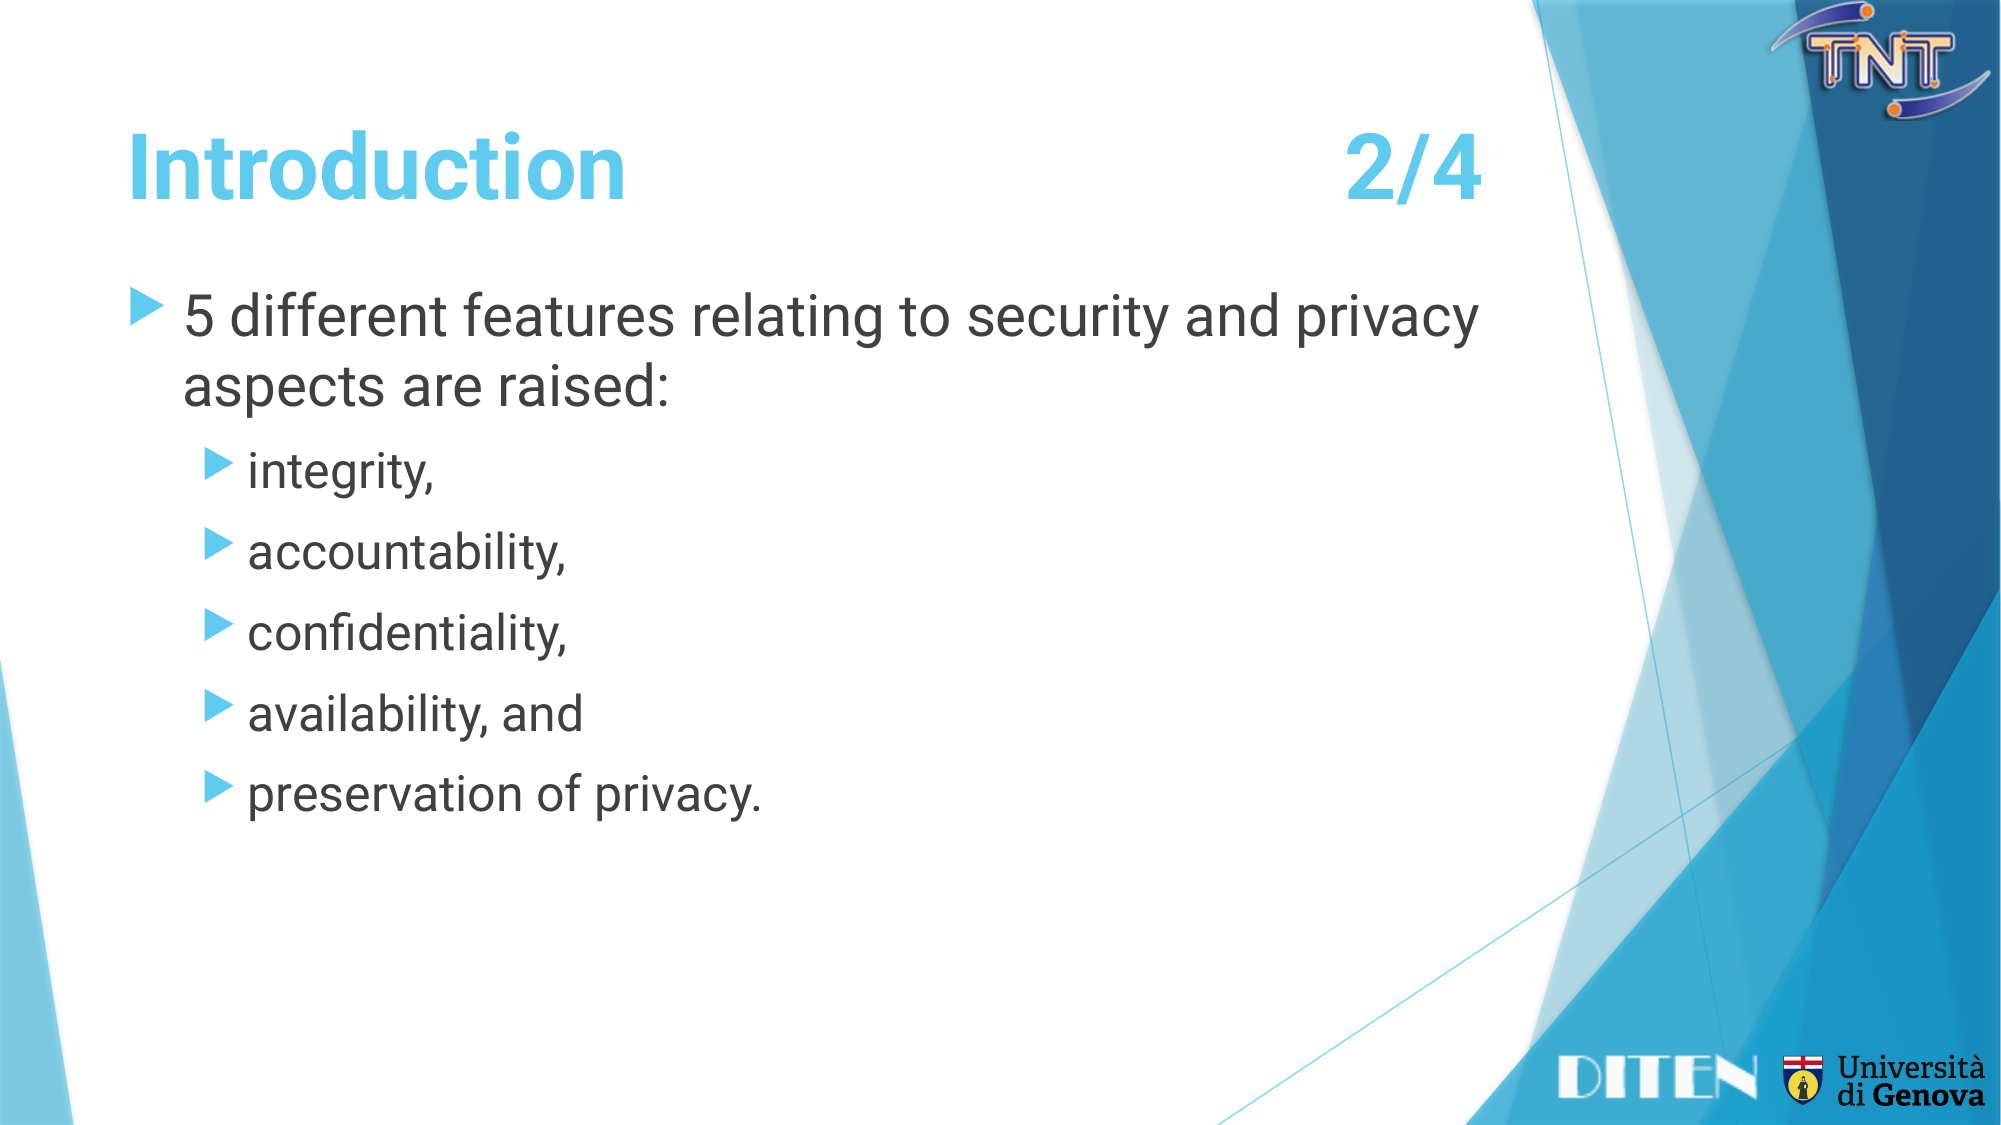

# Introduction	2/4
5 different features relating to security and privacy aspects are raised:
integrity,
accountability,
confidentiality,
availability, and
preservation of privacy.